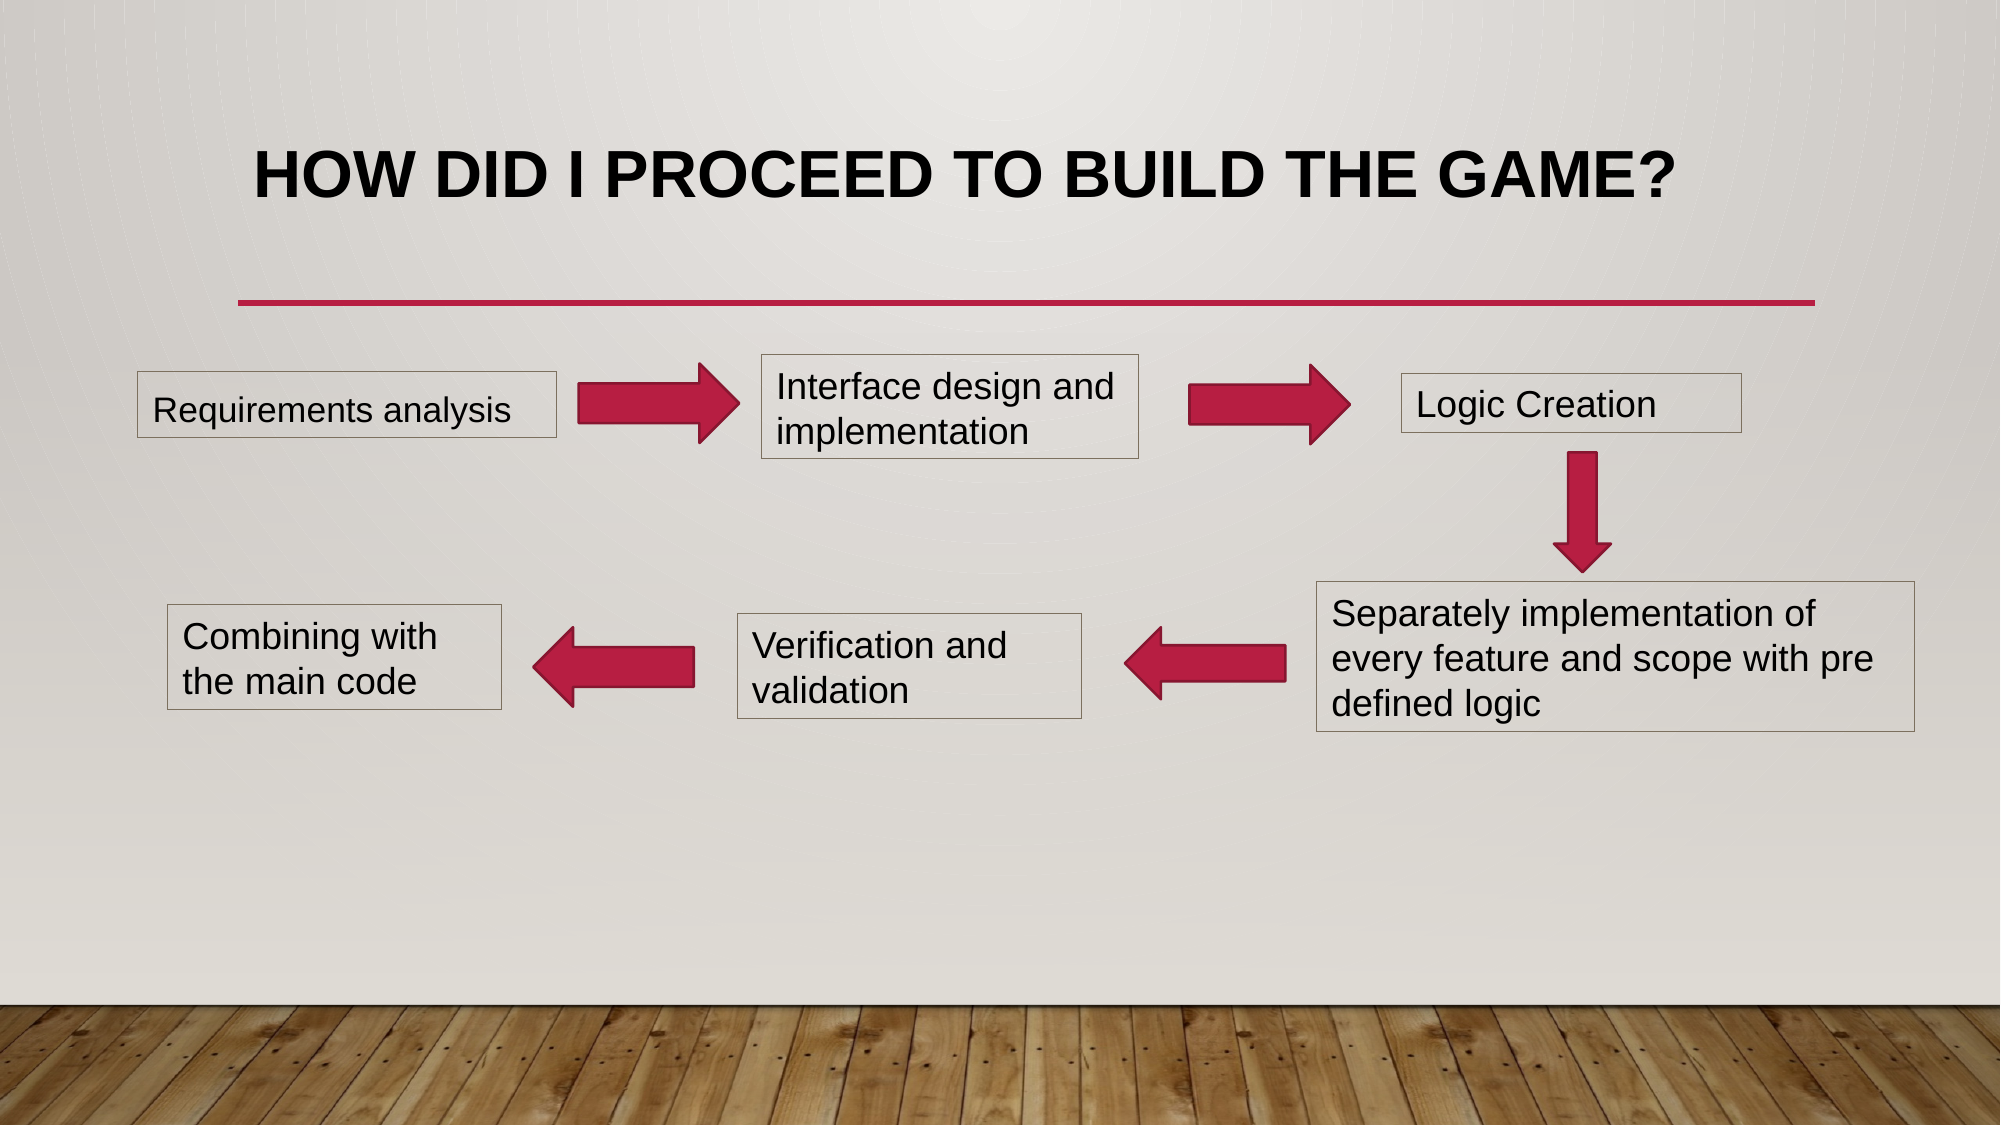

# How did I proceed to build the game?
Interface design and implementation

Requirements analysis
Logic Creation

Separately implementation of every feature and scope with pre defined logic
Combining with the main code
Verification and validation